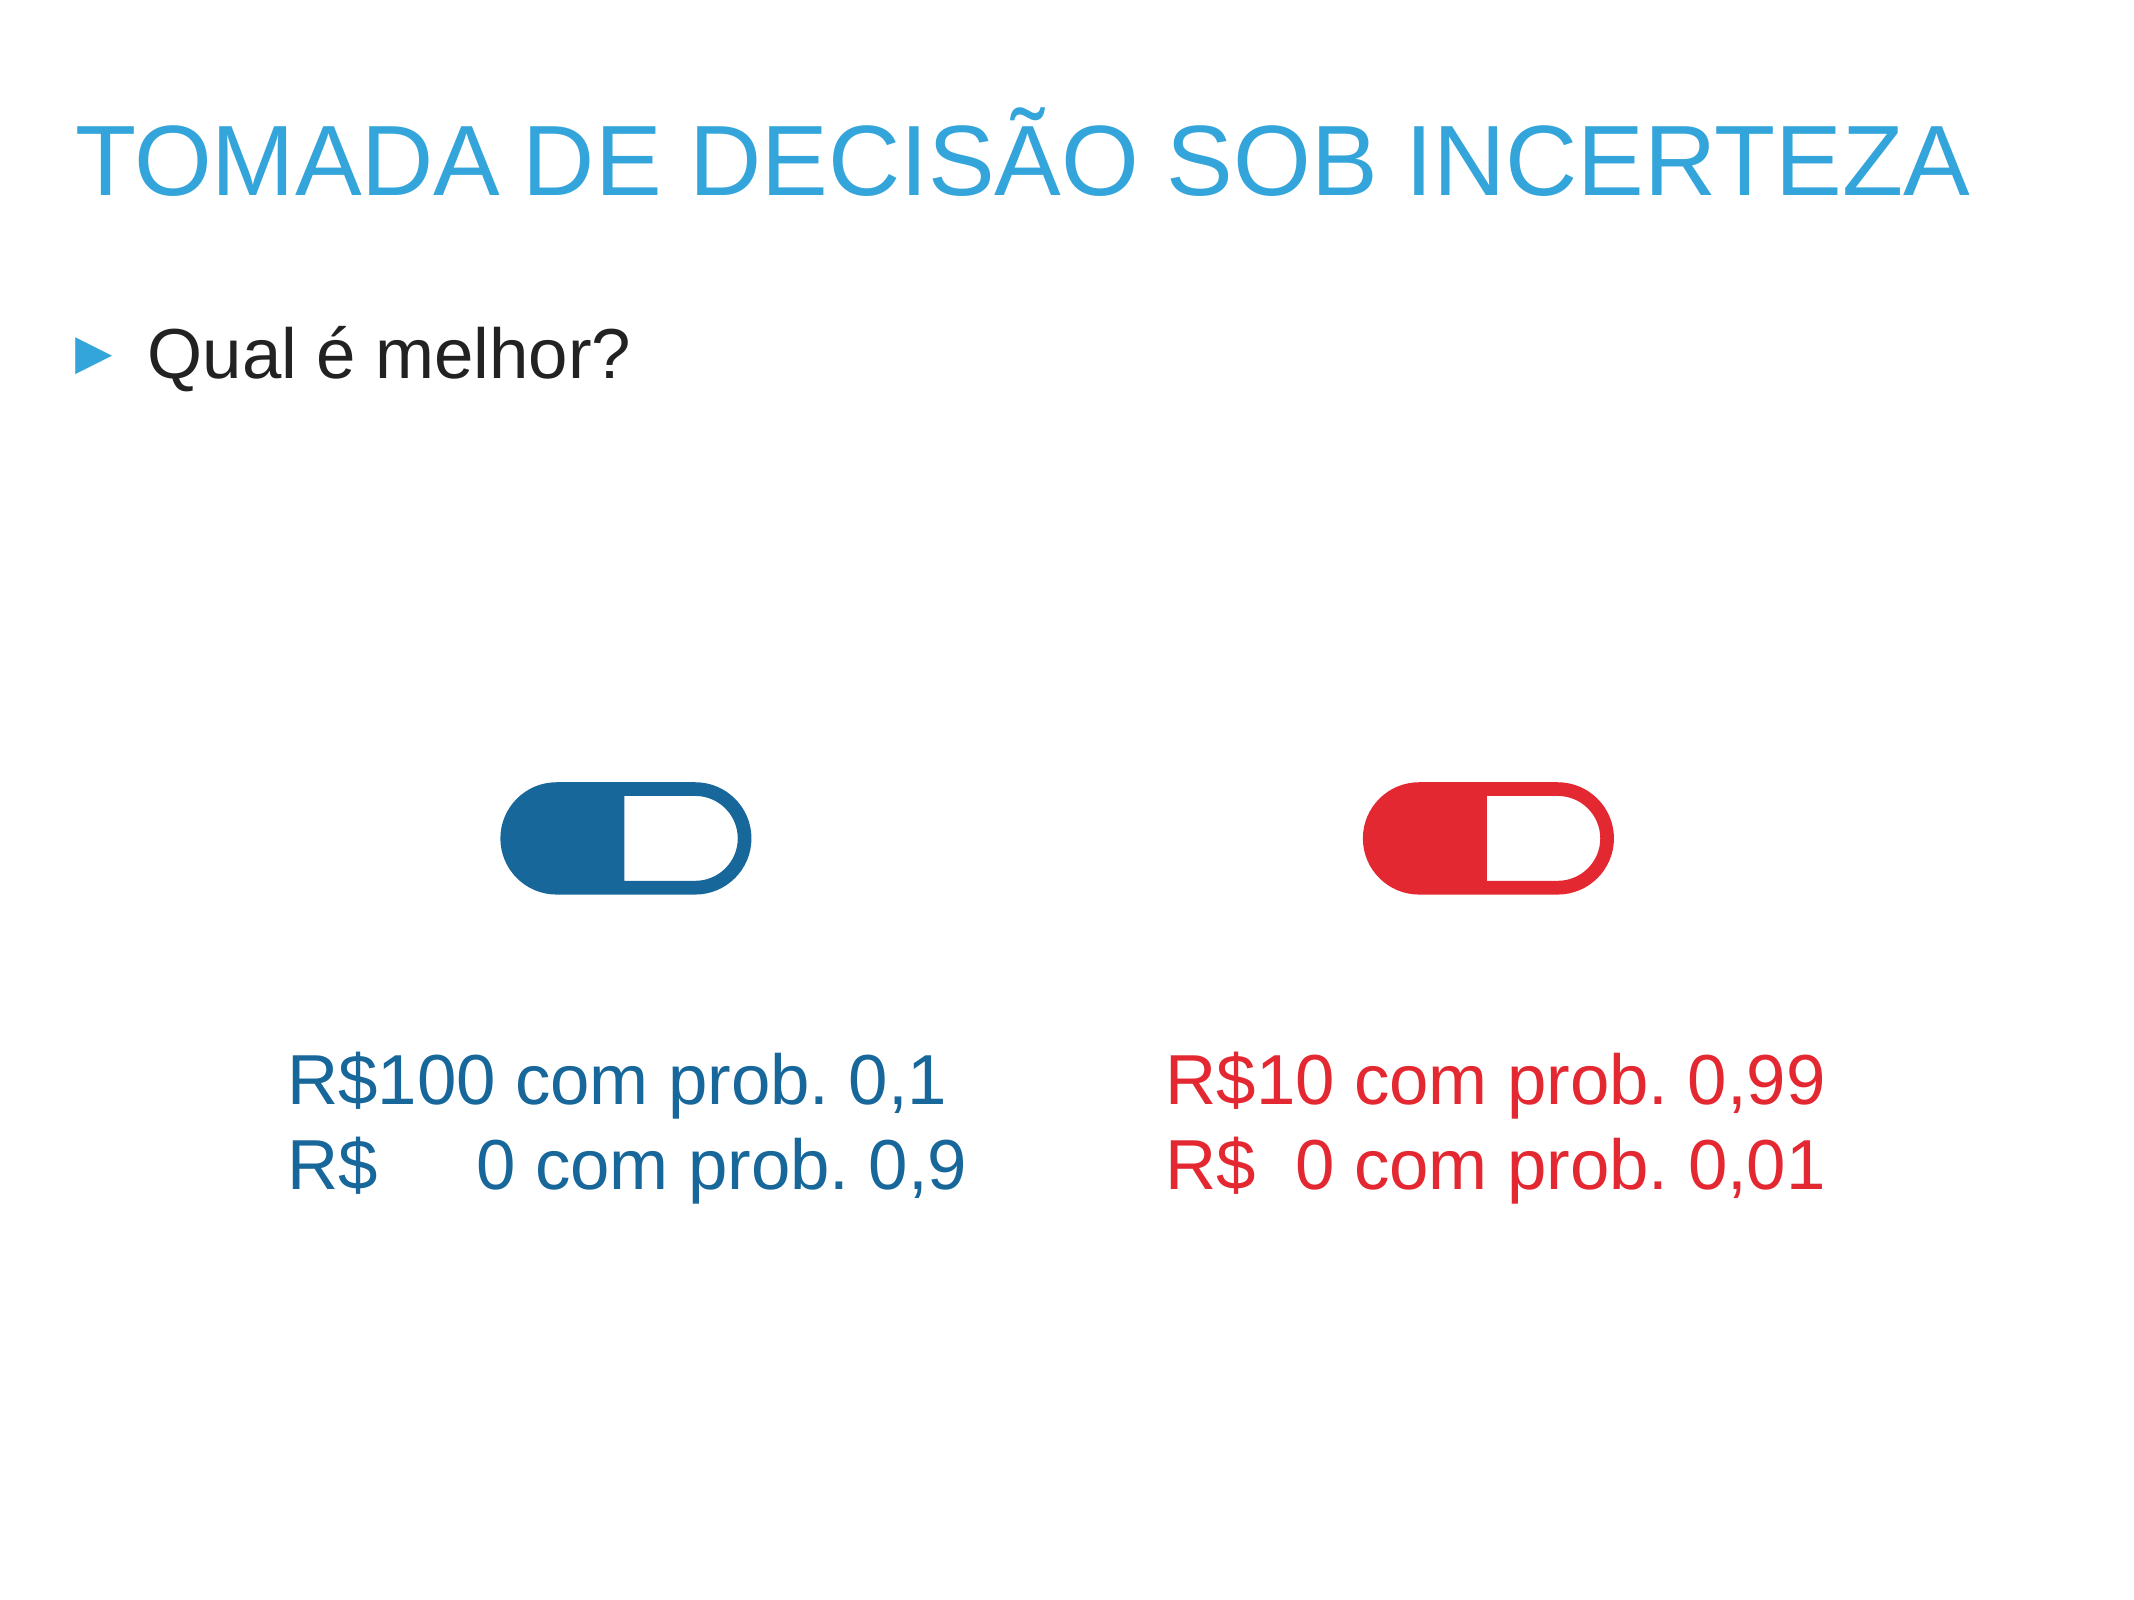

tomada de decisão sob incerteza
Qual é melhor?

R$100 com prob. 0,1
R$     0 com prob. 0,9
R$10 com prob. 0,99
R$  0 com prob. 0,01